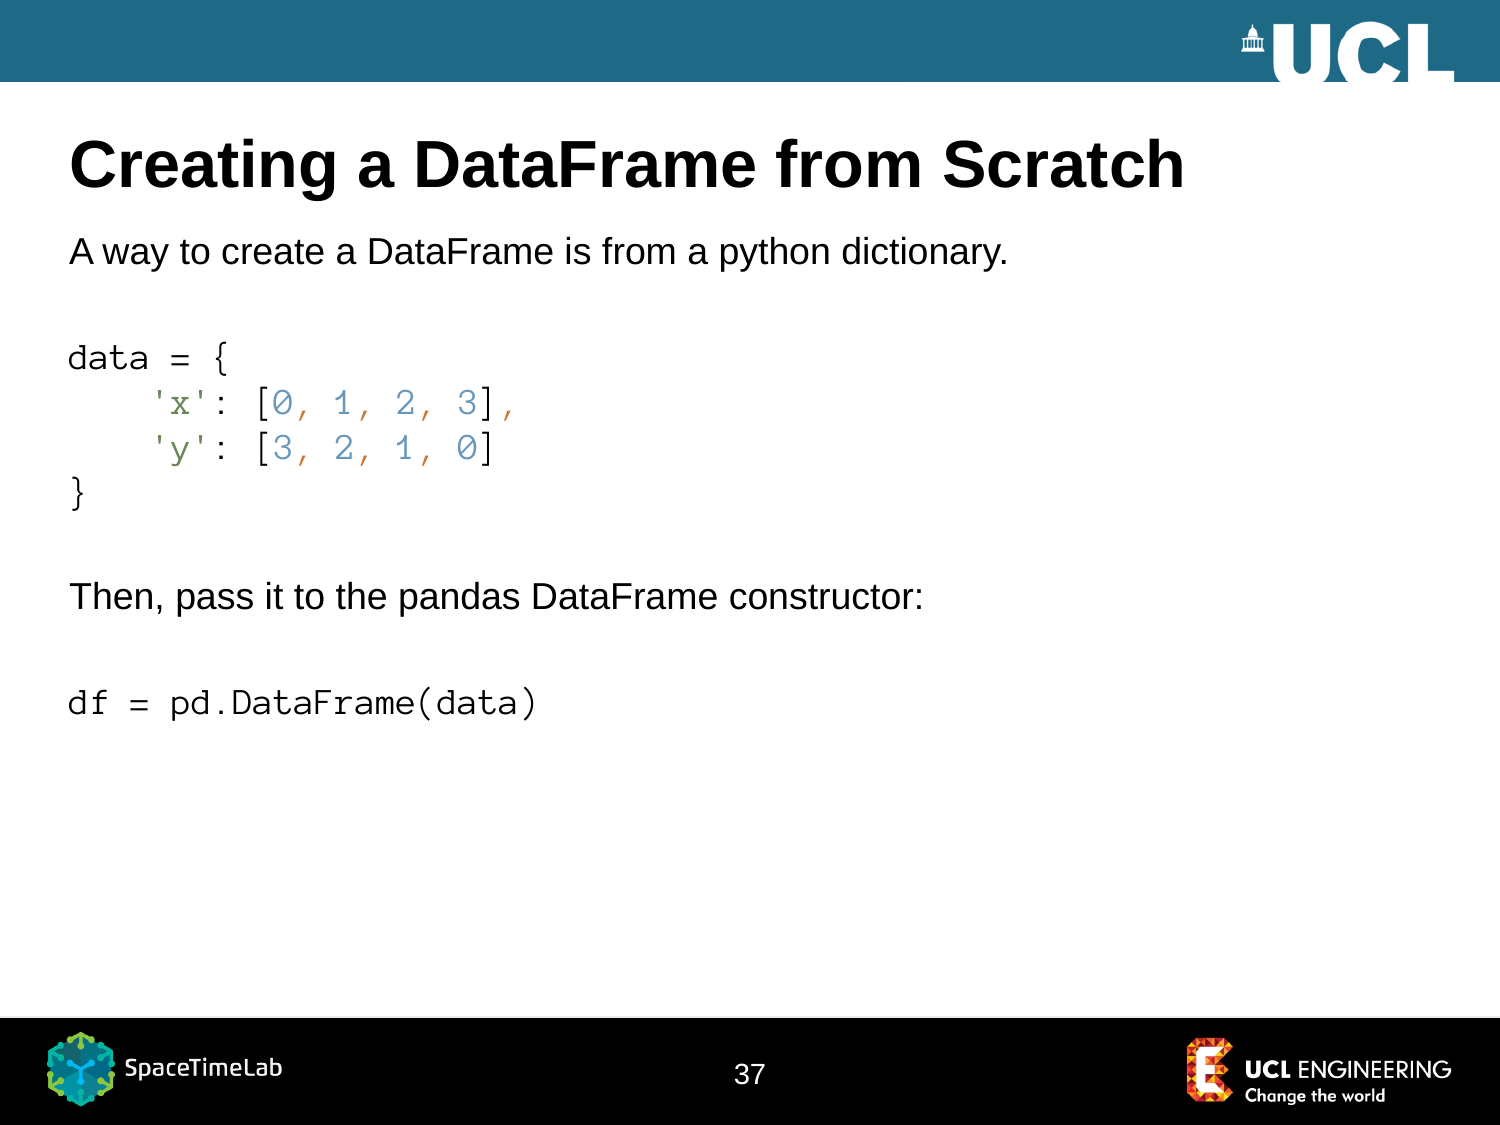

# Creating a DataFrame from Scratch
A way to create a DataFrame is from a python dictionary.

data = {
    'x': [0, 1, 2, 3],
    'y': [3, 2, 1, 0]
}

Then, pass it to the pandas DataFrame constructor:

df = pd.DataFrame(data)

38